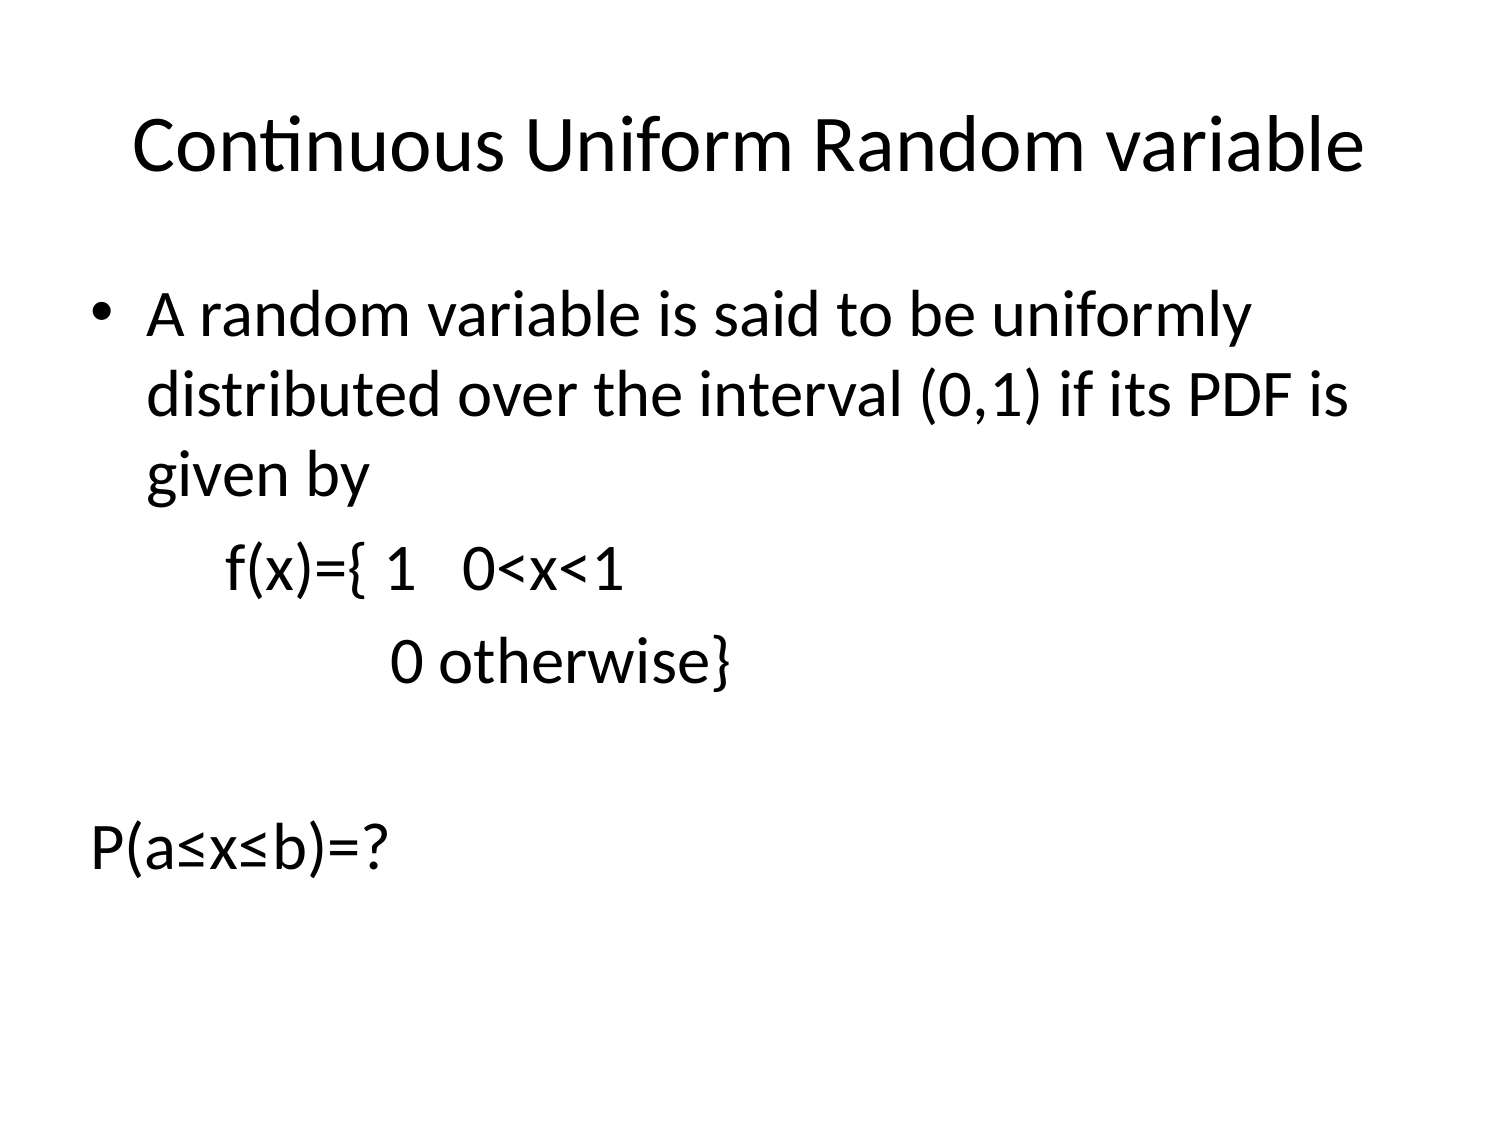

# Continuous Uniform Random variable
A random variable is said to be uniformly distributed over the interval (0,1) if its PDF is given by
         f(x)={ 1   0<x<1
                    0 otherwise}

P(a≤x≤b)=?